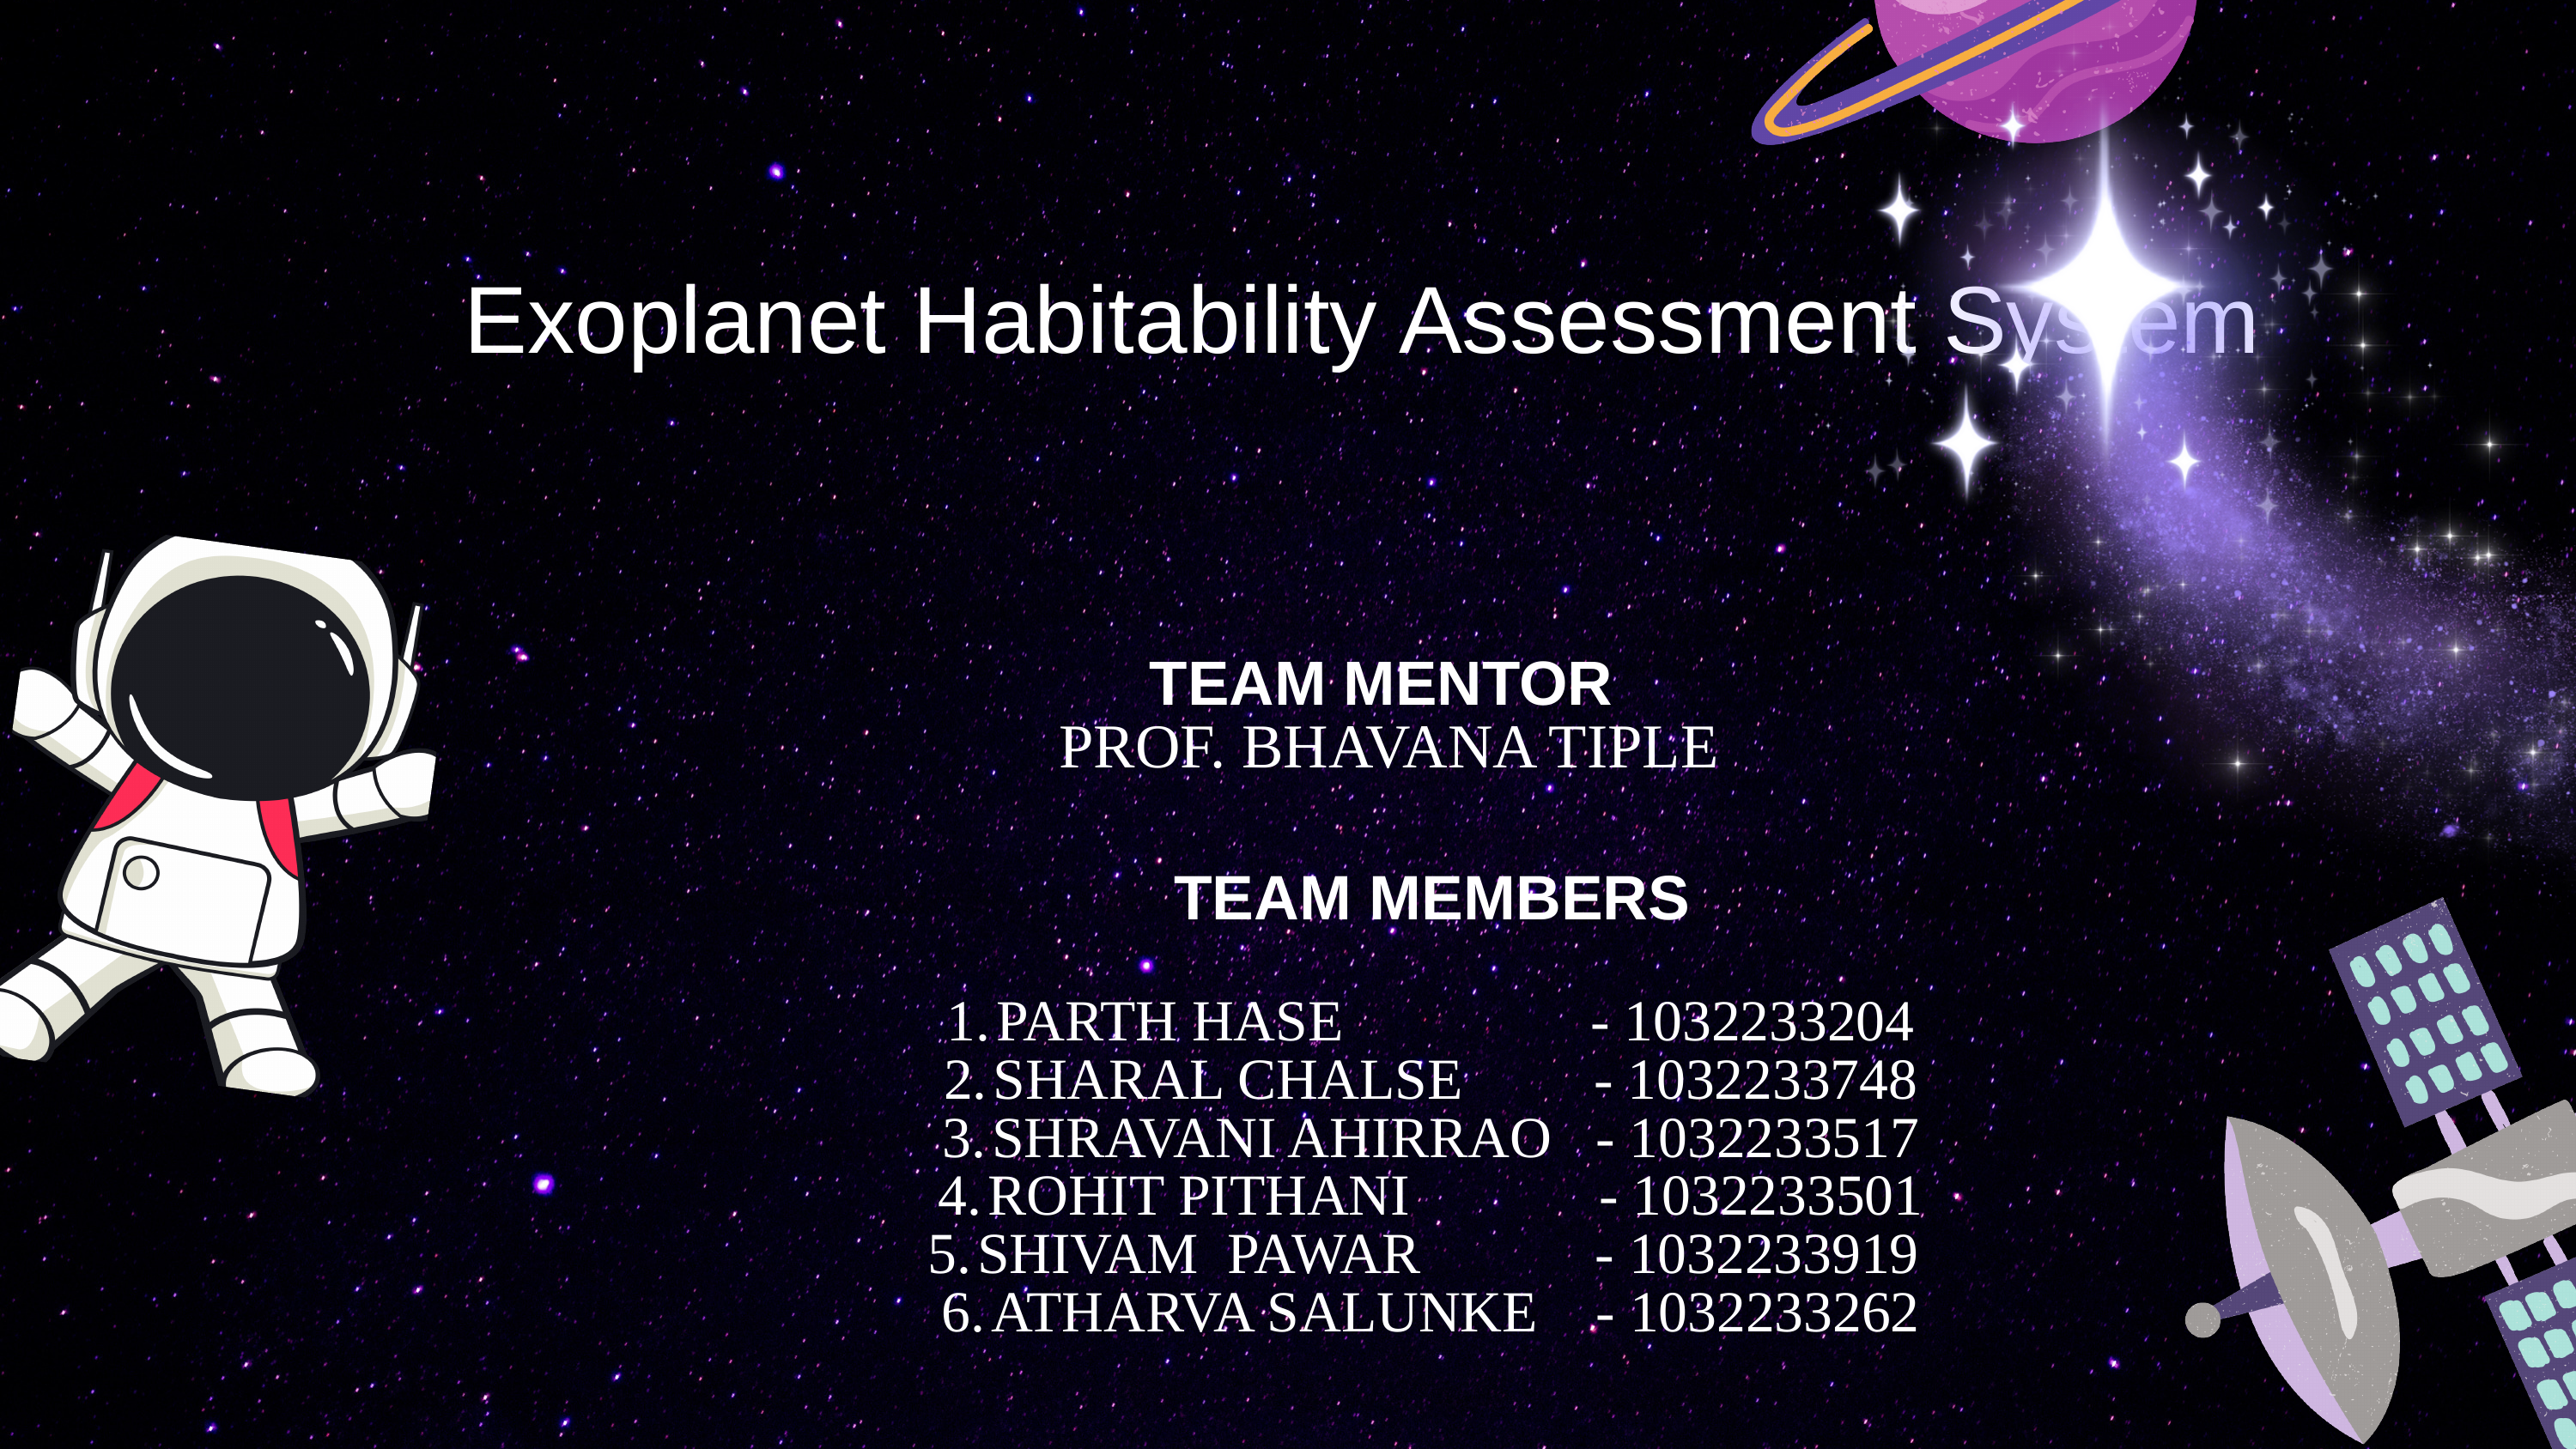

Exoplanet Habitability Assessment System

TEAM MENTOR
 PROF. BHAVANA TIPLE
   TEAM MEMBERS

PARTH HASE                 - 1032233204
SHARAL CHALSE         - 1032233748
SHRAVANI AHIRRAO   - 1032233517
ROHIT PITHANI             - 1032233501
SHIVAM  PAWAR            - 1032233919
ATHARVA SALUNKE    - 1032233262